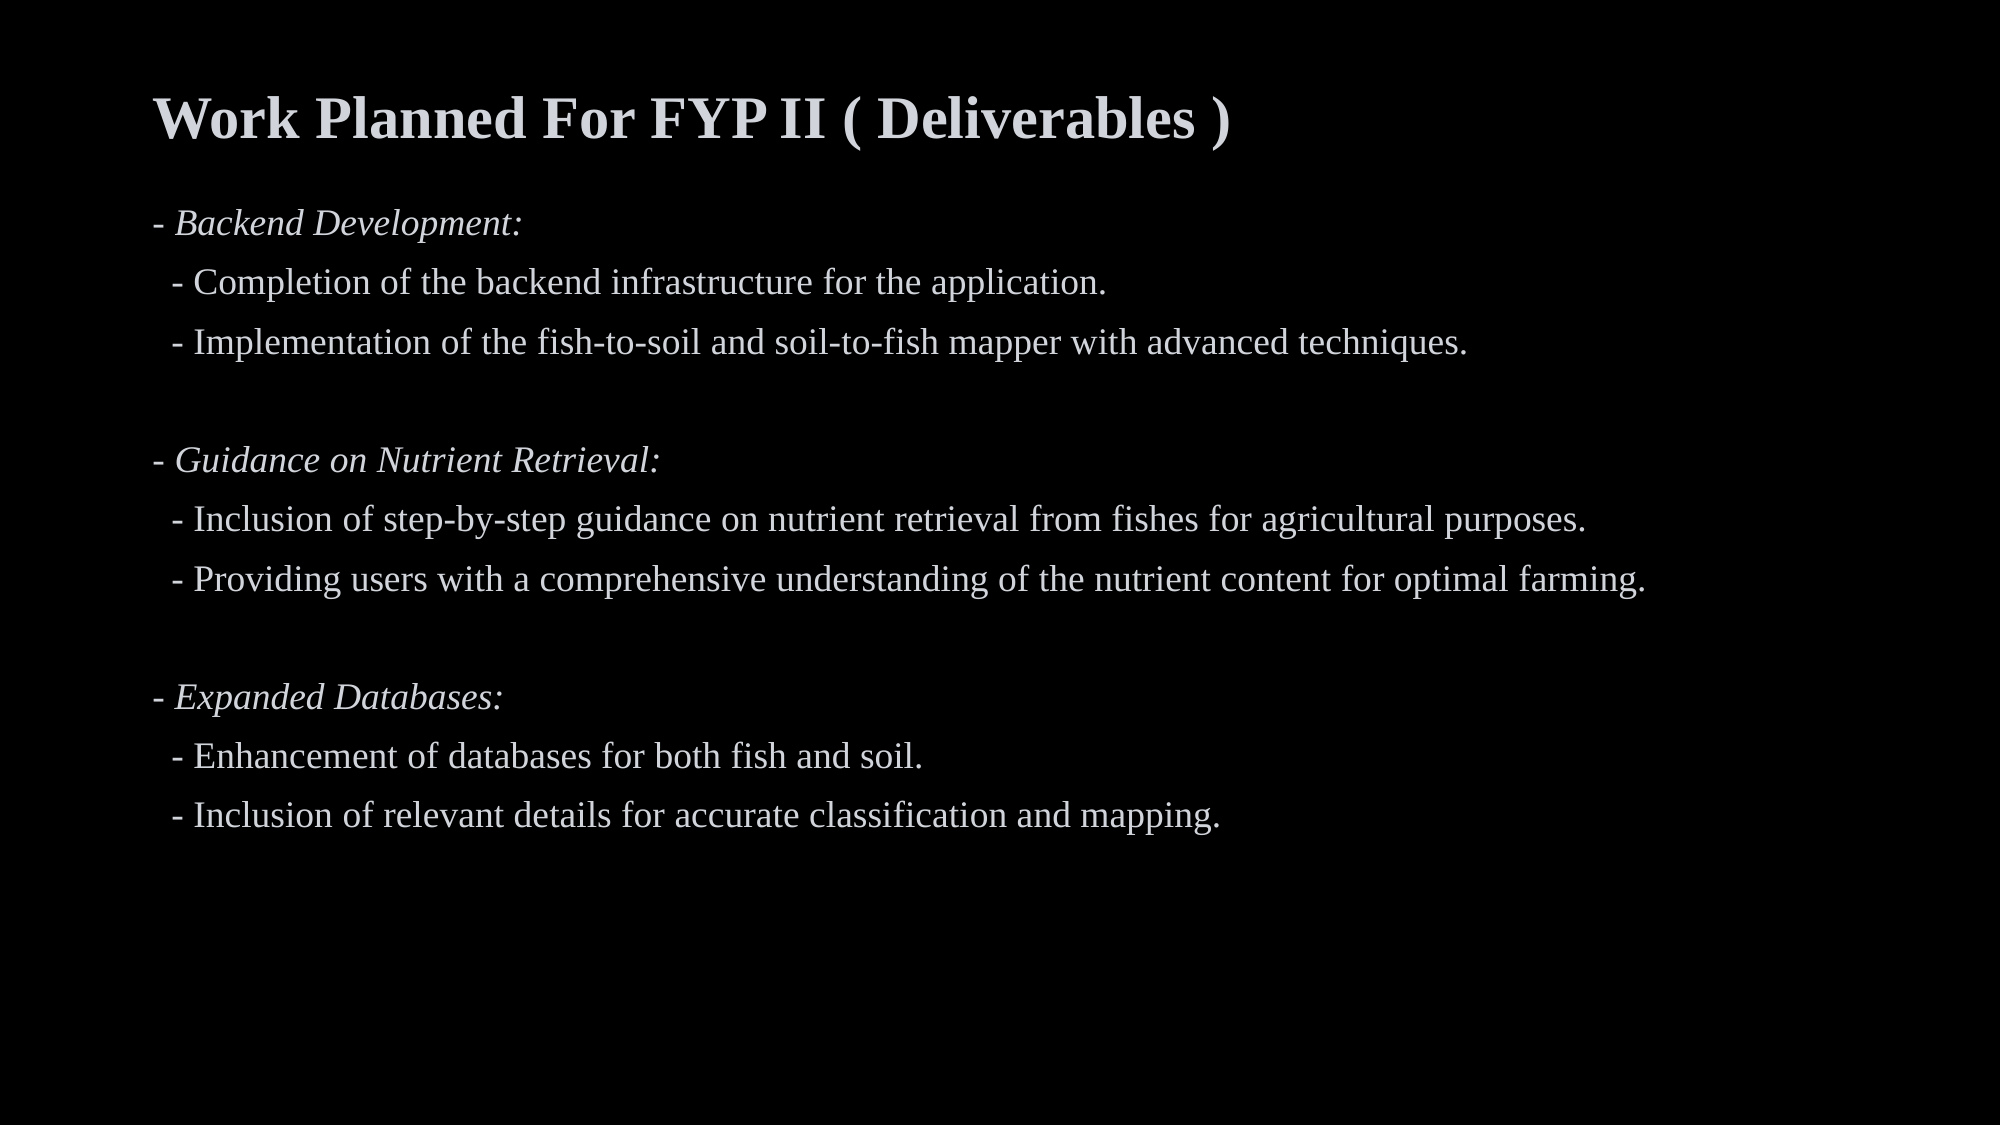

Work Planned For FYP II ( Deliverables )
- Backend Development:
  - Completion of the backend infrastructure for the application.
  - Implementation of the fish-to-soil and soil-to-fish mapper with advanced techniques.

- Guidance on Nutrient Retrieval:
  - Inclusion of step-by-step guidance on nutrient retrieval from fishes for agricultural purposes.
  - Providing users with a comprehensive understanding of the nutrient content for optimal farming.

- Expanded Databases:
  - Enhancement of databases for both fish and soil.
  - Inclusion of relevant details for accurate classification and mapping.